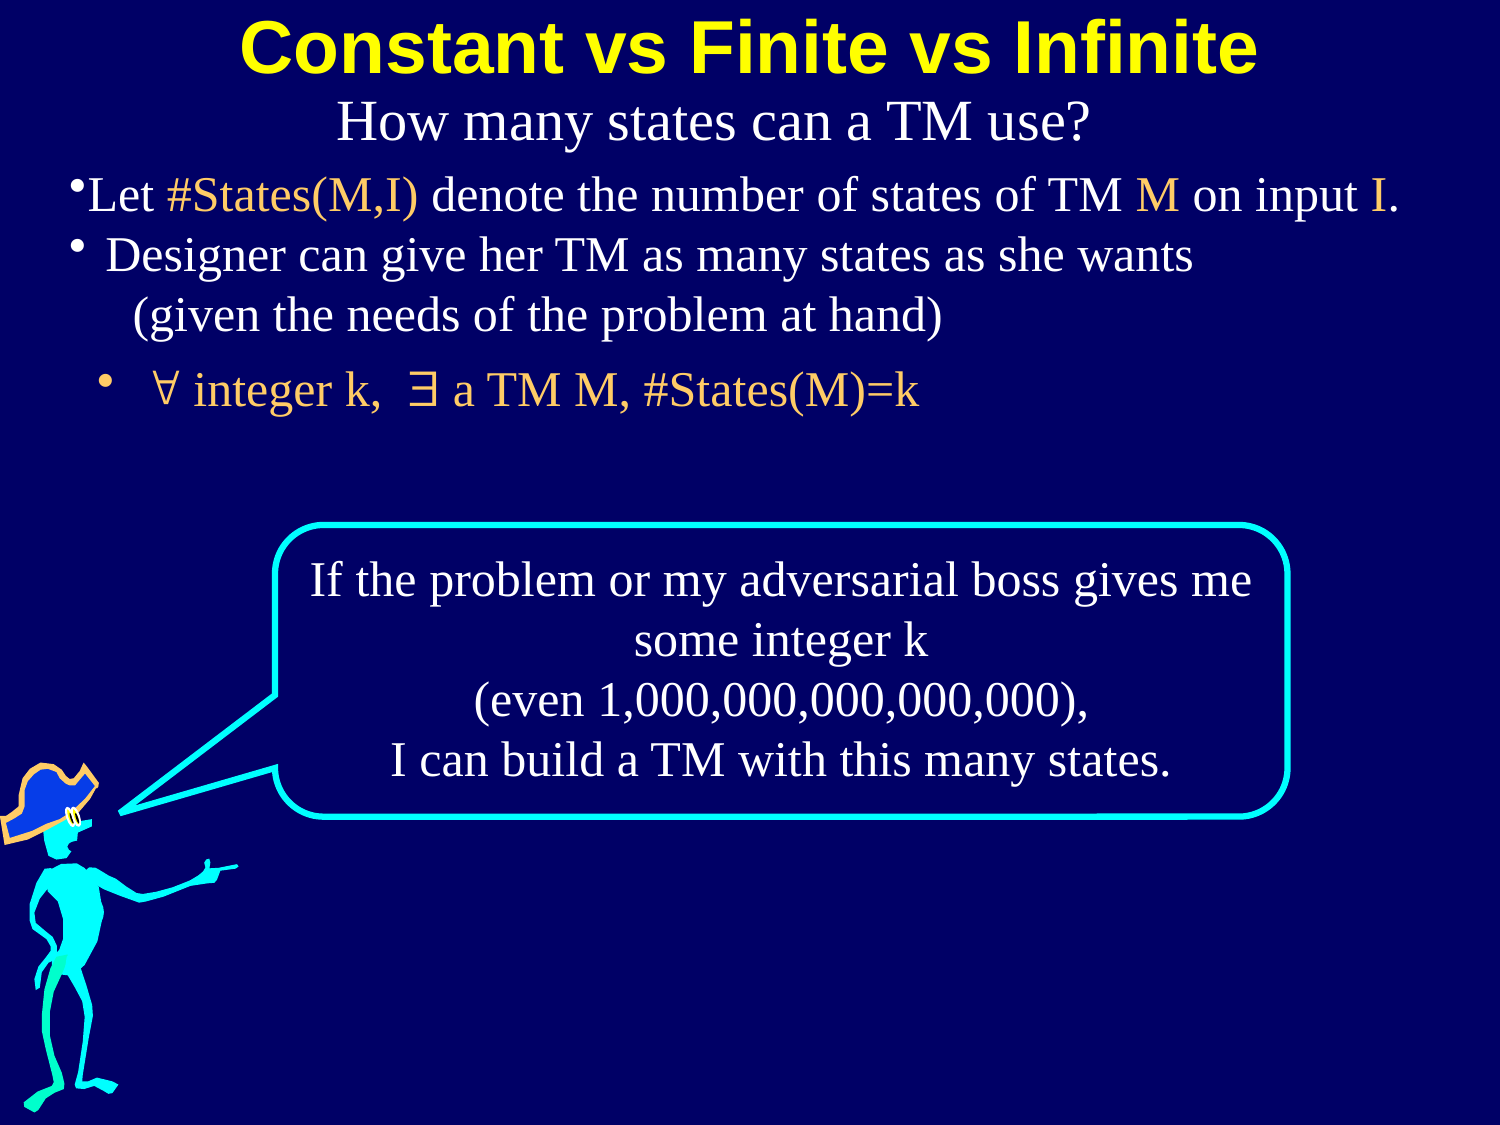

Constant vs Finite vs Infinite
How many states can a TM use?
Let #States(M,I) denote the number of states of TM M on input I.
Designer can give her TM as many states as she wants
     (given the needs of the problem at hand)
 ∀ integer k,  ∃ a TM M, #States(M)=k
If the problem or my adversarial boss gives me some integer k
(even 1,000,000,000,000,000),
I can build a TM with this many states.